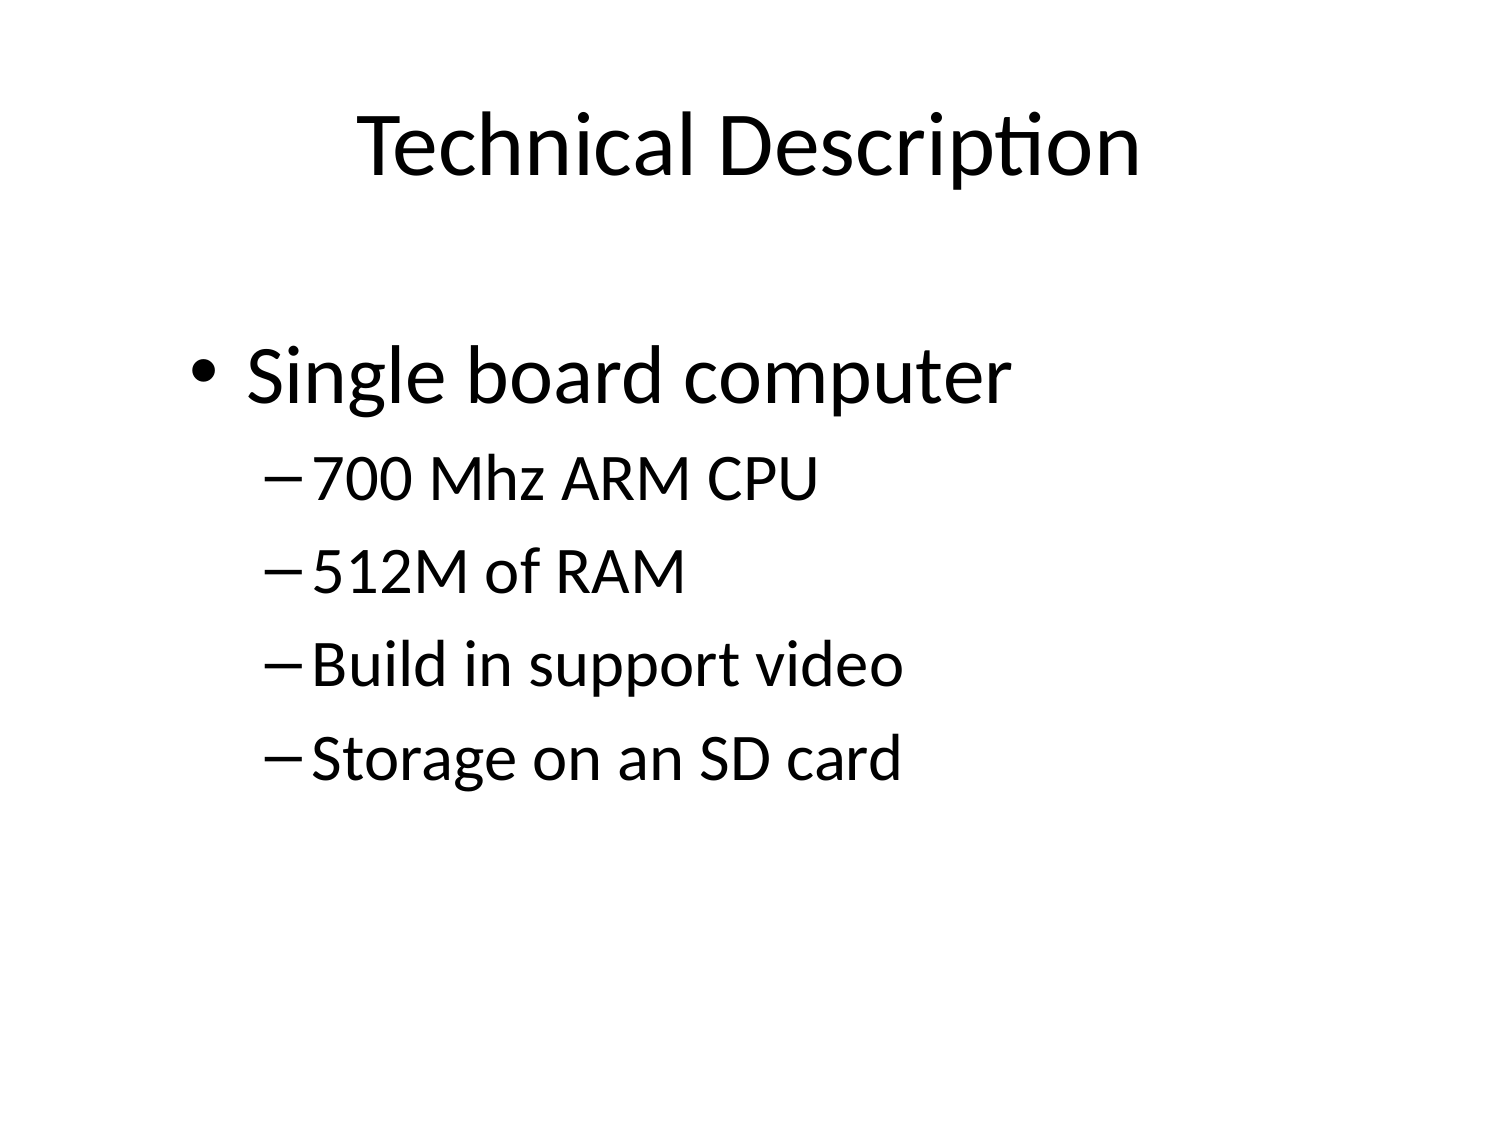

# Technical Description
Single board computer
700 Mhz ARM CPU
512M of RAM
Build in support video
Storage on an SD card